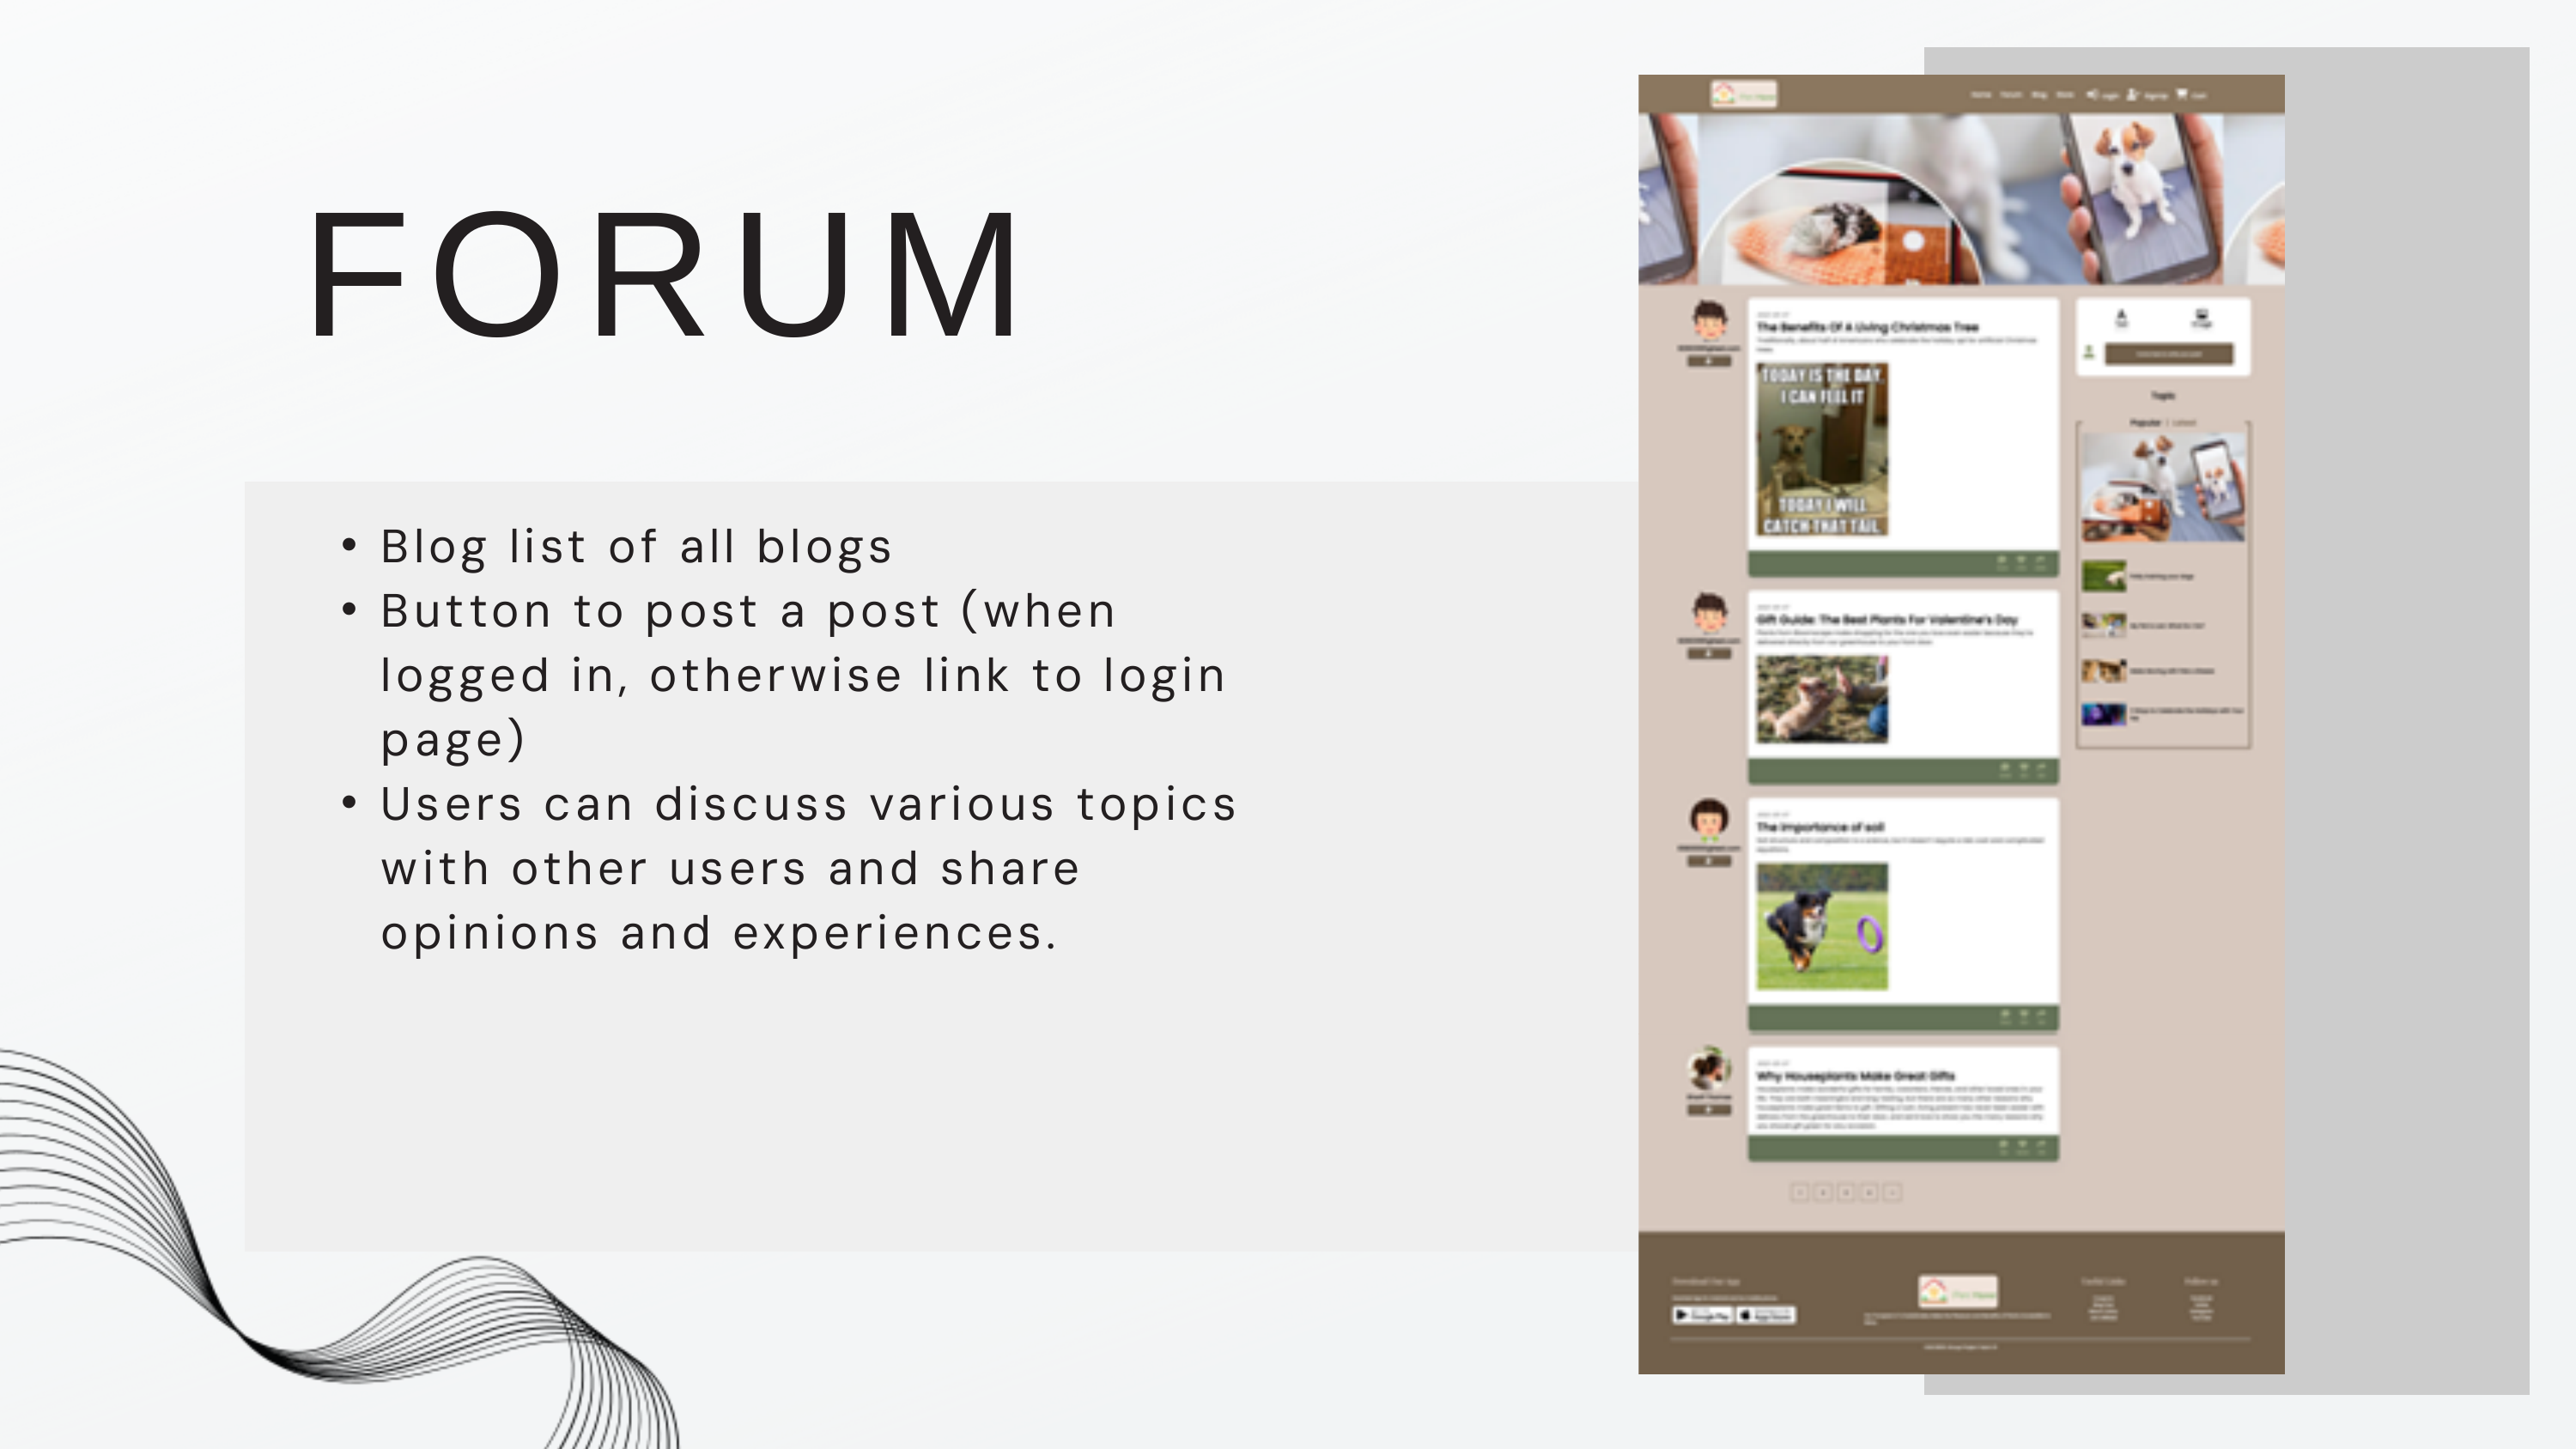

FORUM

Blog list of all blogs
Button to post a post (when logged in, otherwise link to login page)
Users can discuss various topics with other users and share opinions and experiences.